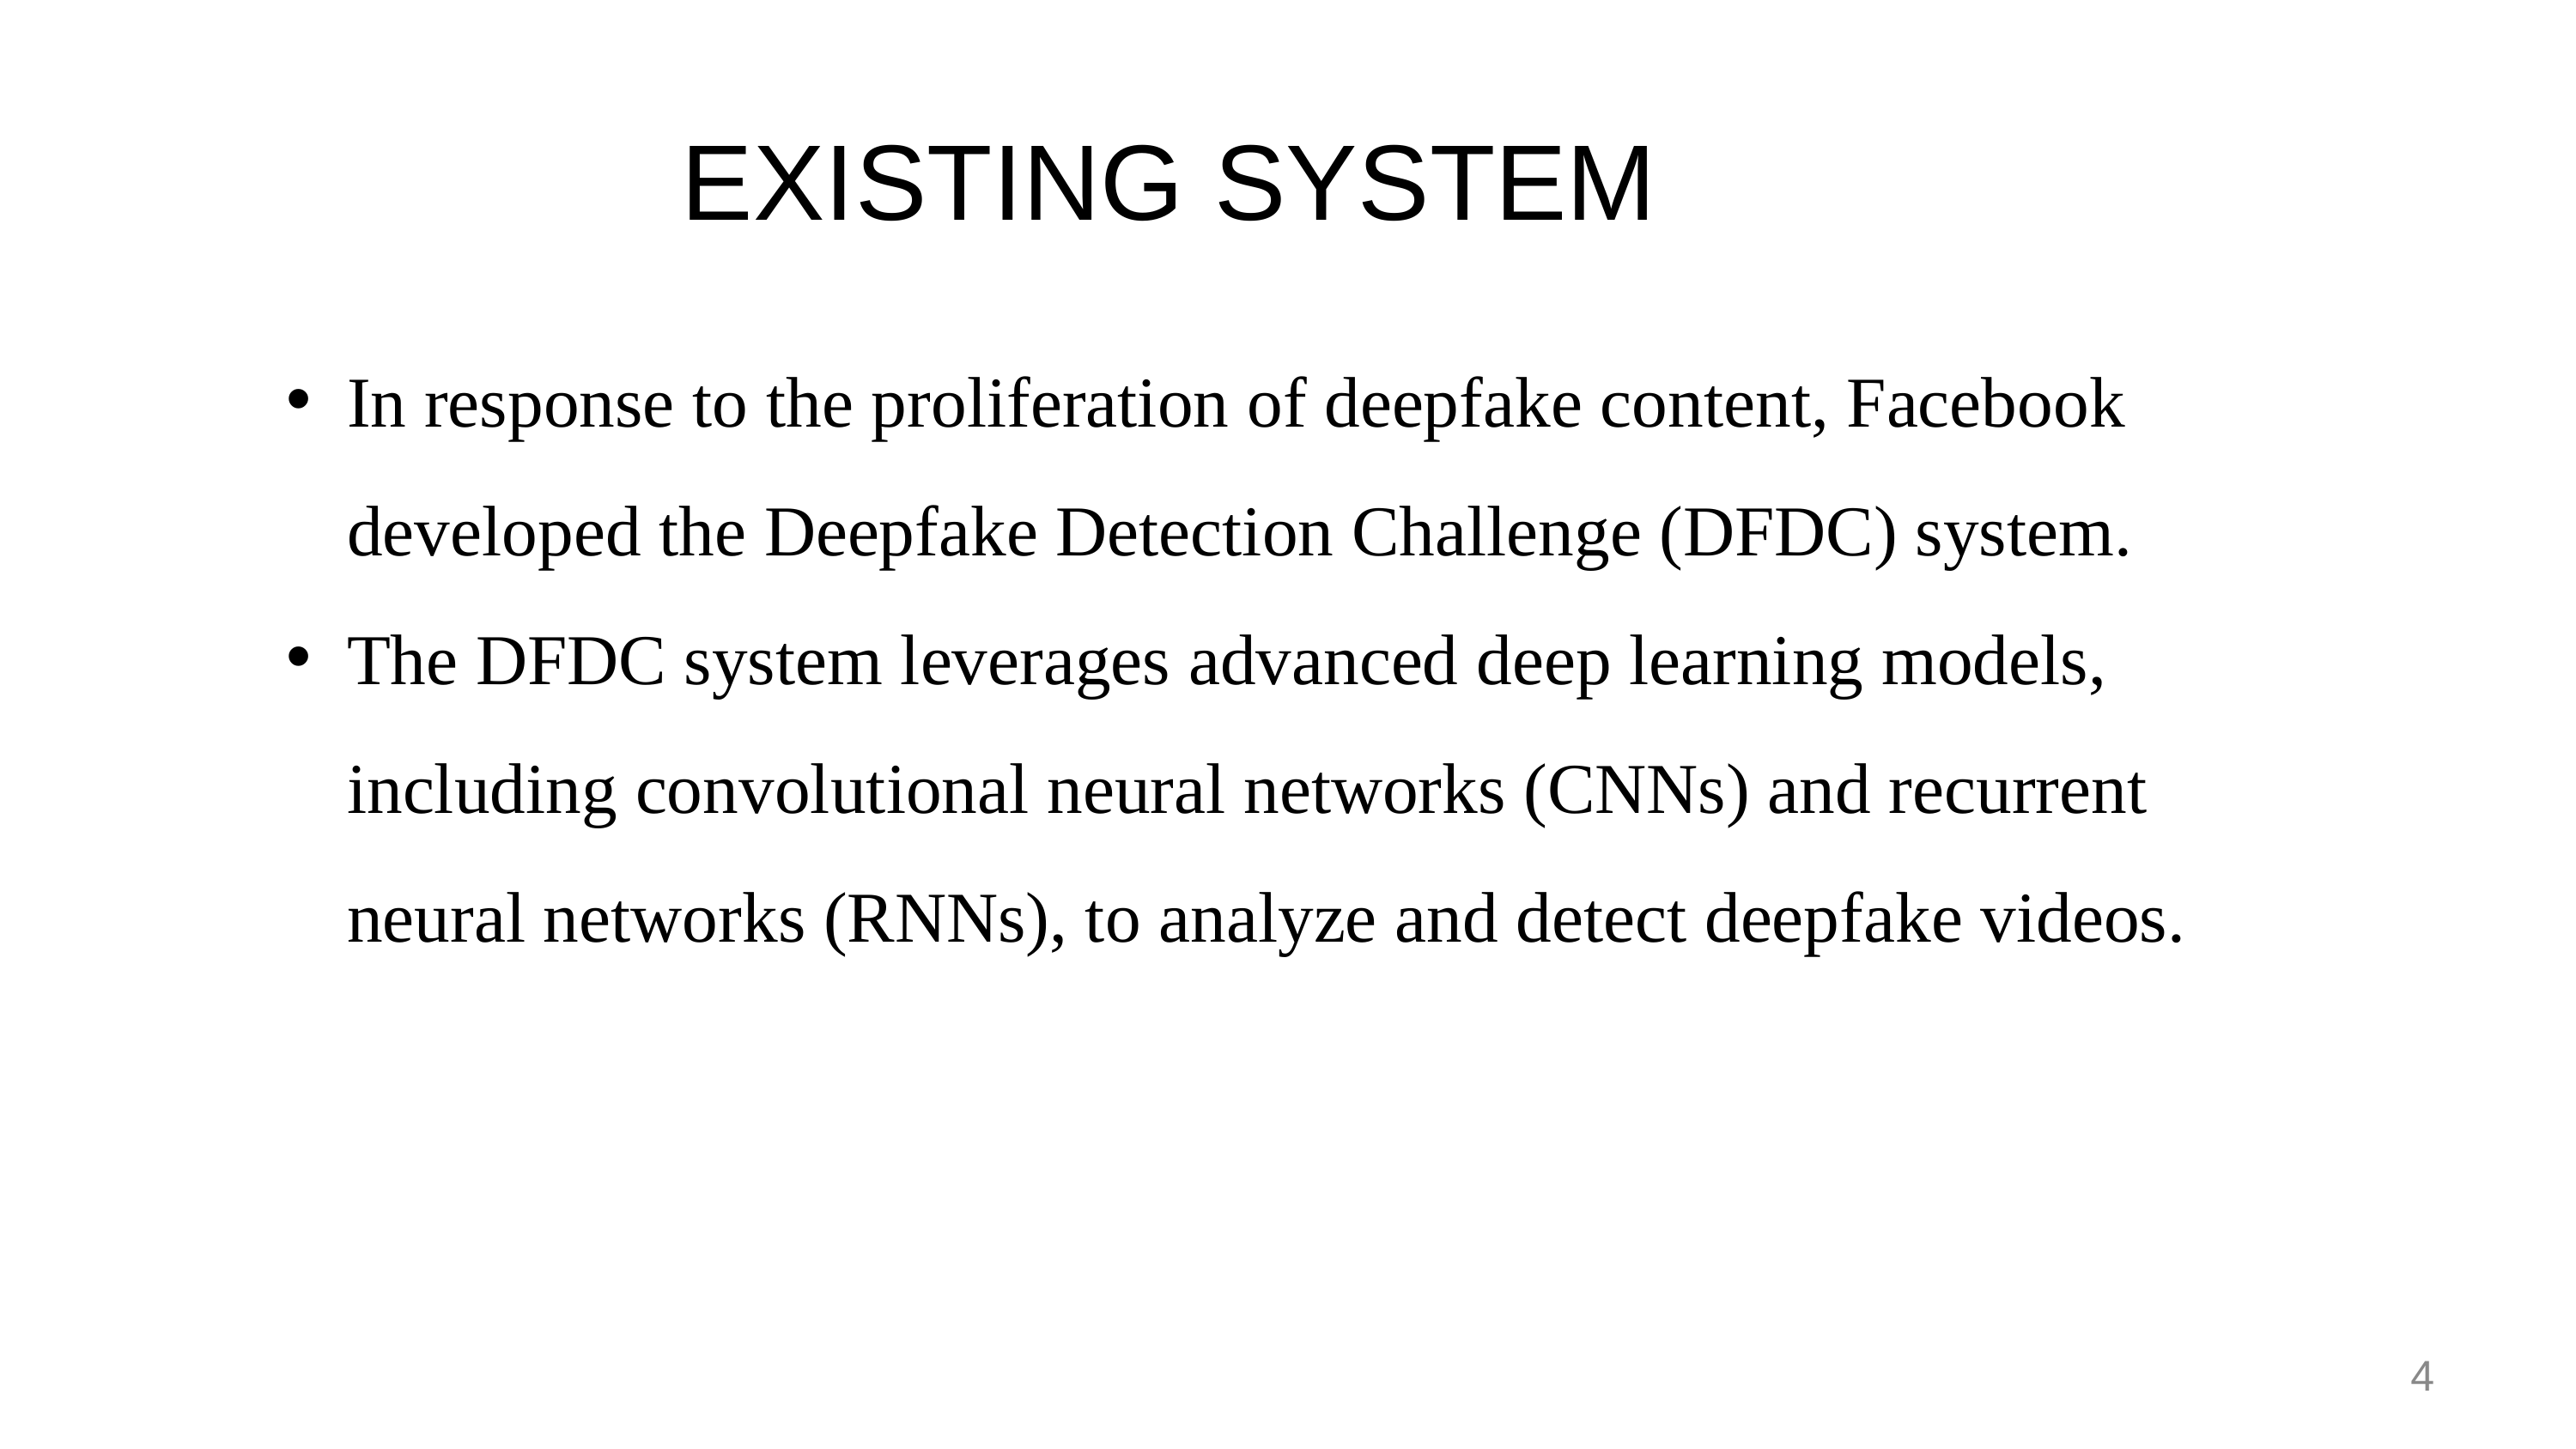

EXISTING SYSTEM
In response to the proliferation of deepfake content, Facebook developed the Deepfake Detection Challenge (DFDC) system.
The DFDC system leverages advanced deep learning models, including convolutional neural networks (CNNs) and recurrent neural networks (RNNs), to analyze and detect deepfake videos.
4